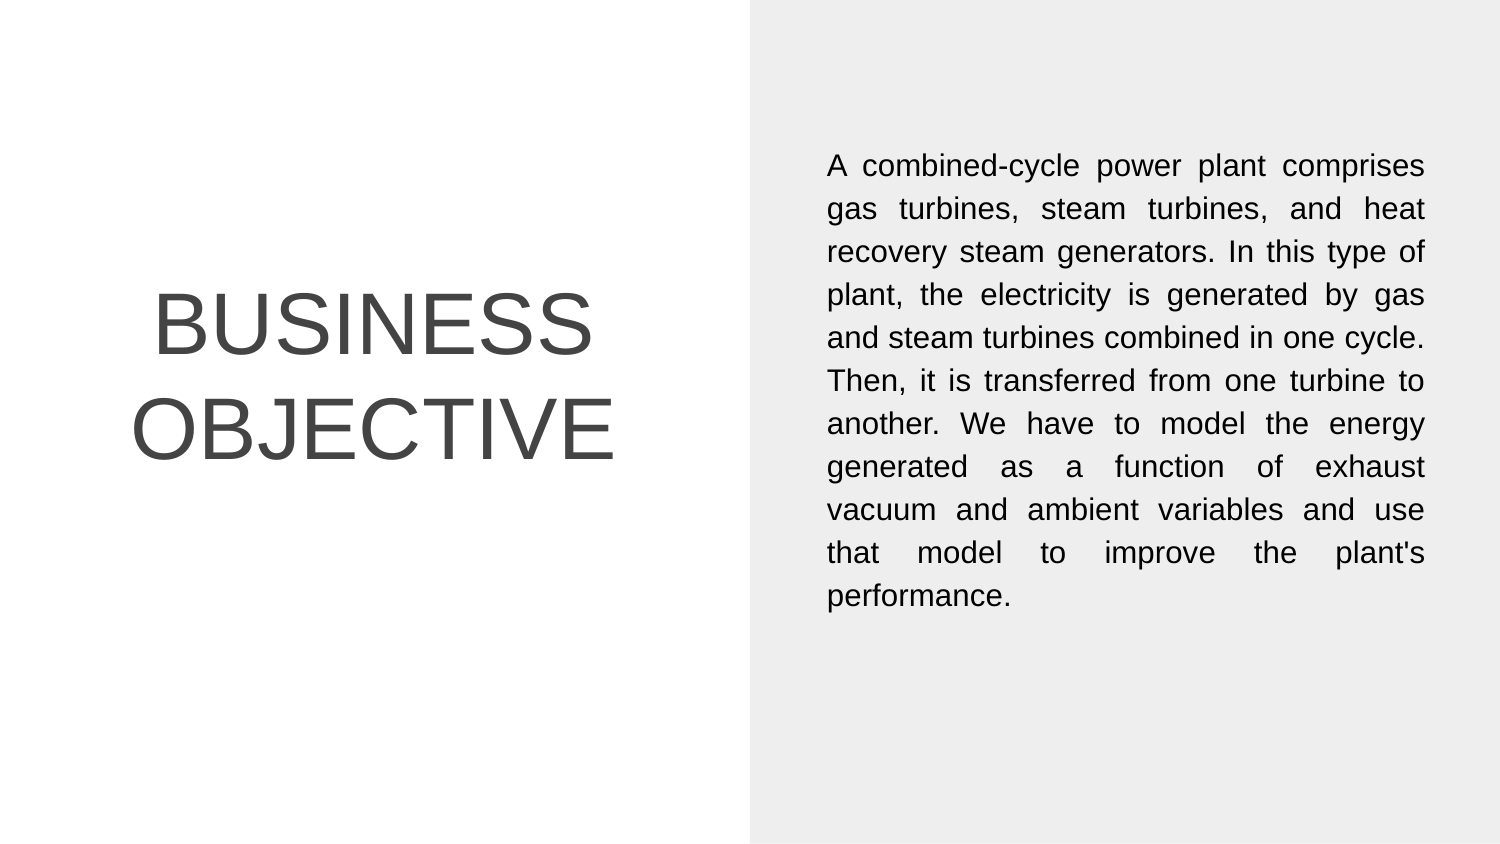

A combined-cycle power plant comprises gas turbines, steam turbines, and heat recovery steam generators. In this type of plant, the electricity is generated by gas and steam turbines combined in one cycle. Then, it is transferred from one turbine to another. We have to model the energy generated as a function of exhaust vacuum and ambient variables and use that model to improve the plant's performance.

# BUSINESS OBJECTIVE